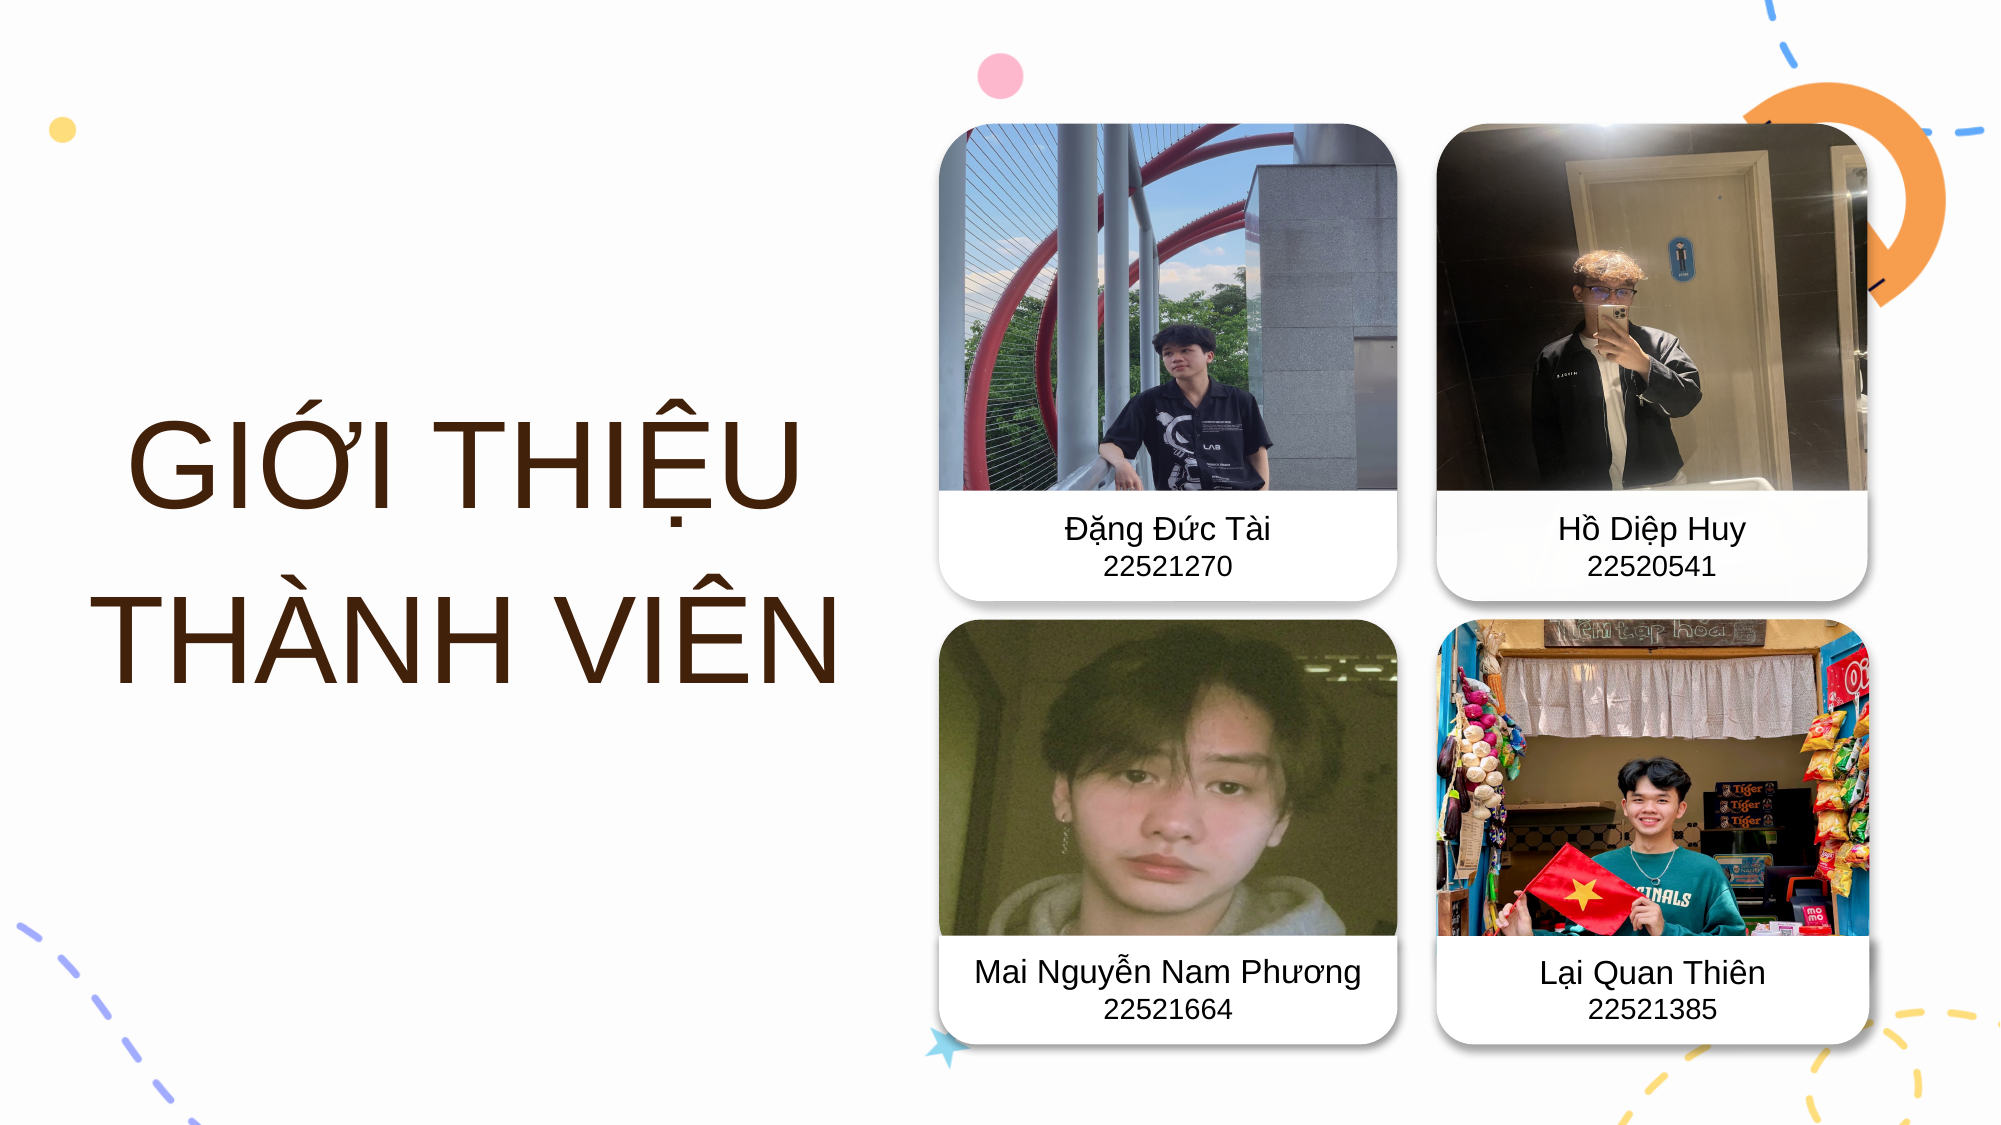

Đặng Đức Tài
22521270

Hồ Diệp Huy
22520541
GIỚI THIỆU
THÀNH VIÊN

Lại Quan Thiên
22521385

Mai Nguyễn Nam Phương
22521664